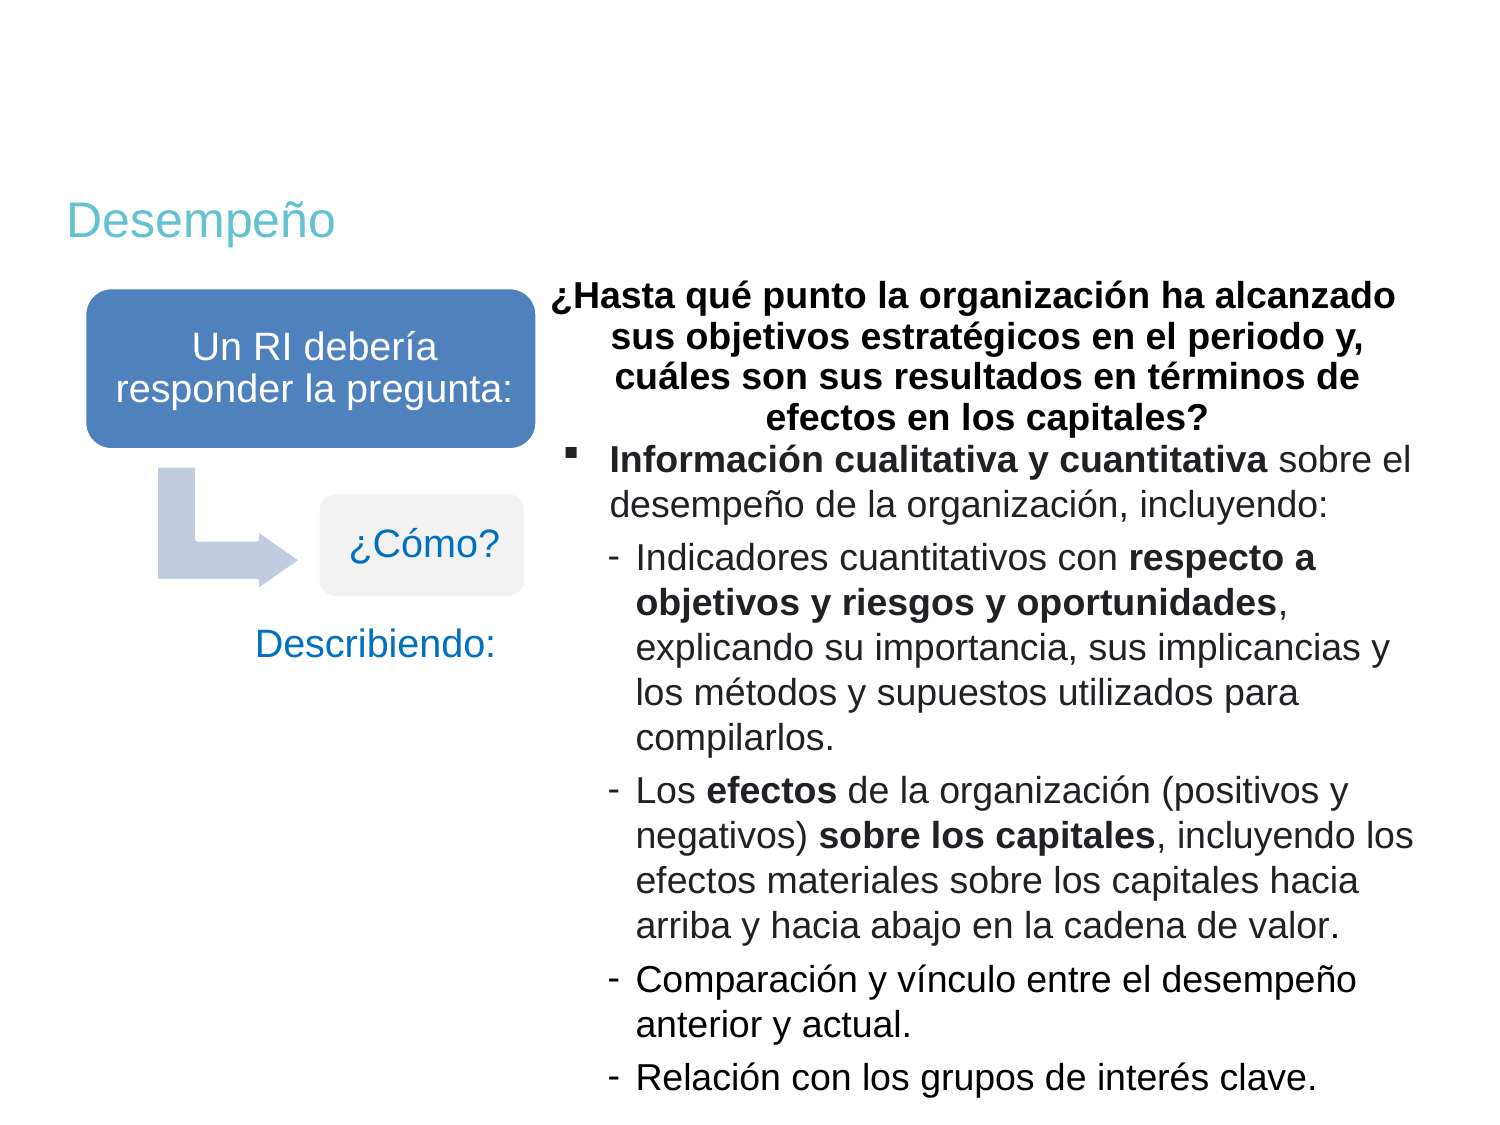

# Desempeño
Un RI debería responder la pregunta:
¿Hasta qué punto la organización ha alcanzado sus objetivos estratégicos en el periodo y, cuáles son sus resultados en términos de efectos en los capitales?

¿Cómo?

Información cualitativa y cuantitativa sobre el desempeño de la organización, incluyendo:
Indicadores cuantitativos con respecto a objetivos y riesgos y oportunidades, explicando su importancia, sus implicancias y los métodos y supuestos utilizados para compilarlos.
Los efectos de la organización (positivos y negativos) sobre los capitales, incluyendo los efectos materiales sobre los capitales hacia arriba y hacia abajo en la cadena de valor.
Comparación y vínculo entre el desempeño anterior y actual.
Relación con los grupos de interés clave.
Describiendo: